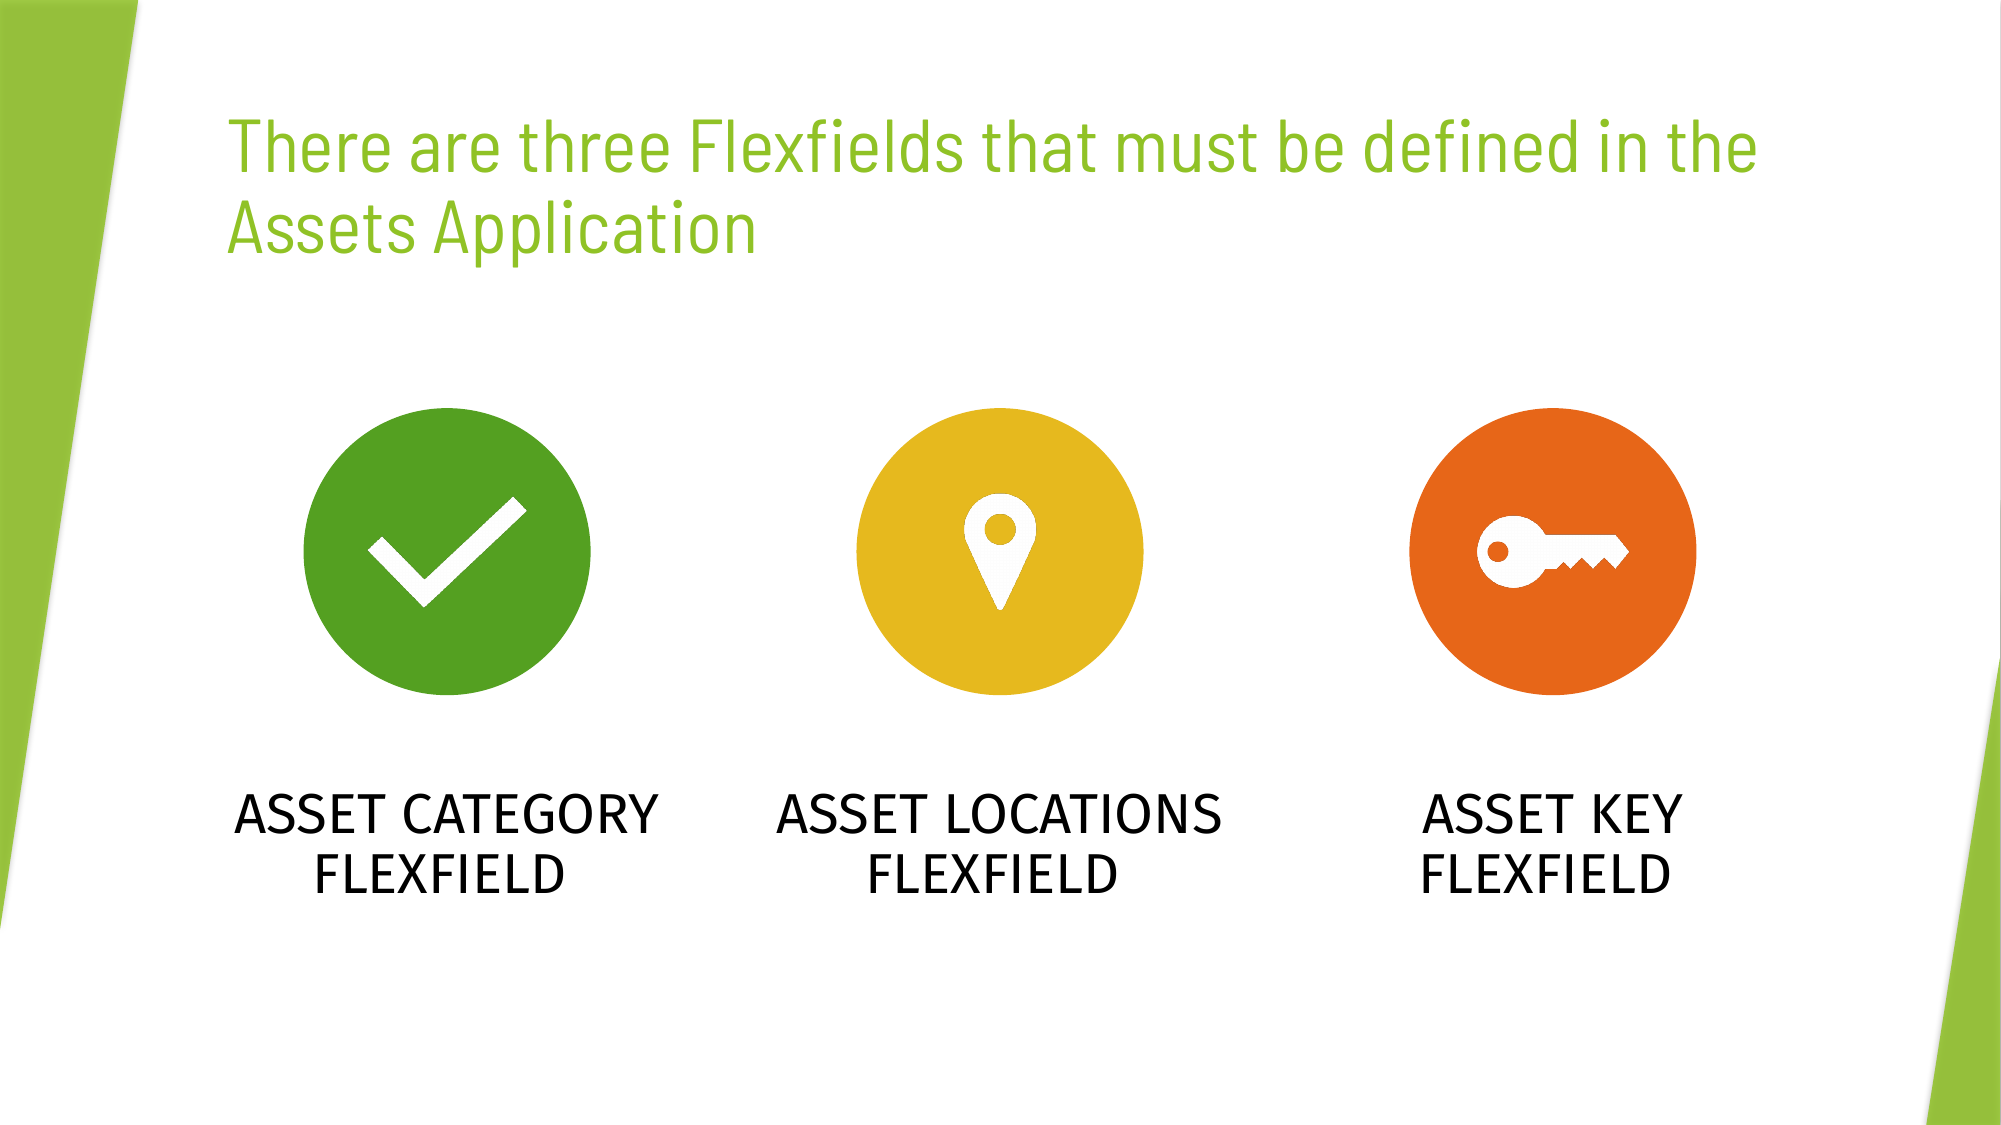

# There are three Flexfields that must be defined in the Assets Application
Asset Category Flexfield
Asset Locations Flexfield
Asset Key Flexfield

7